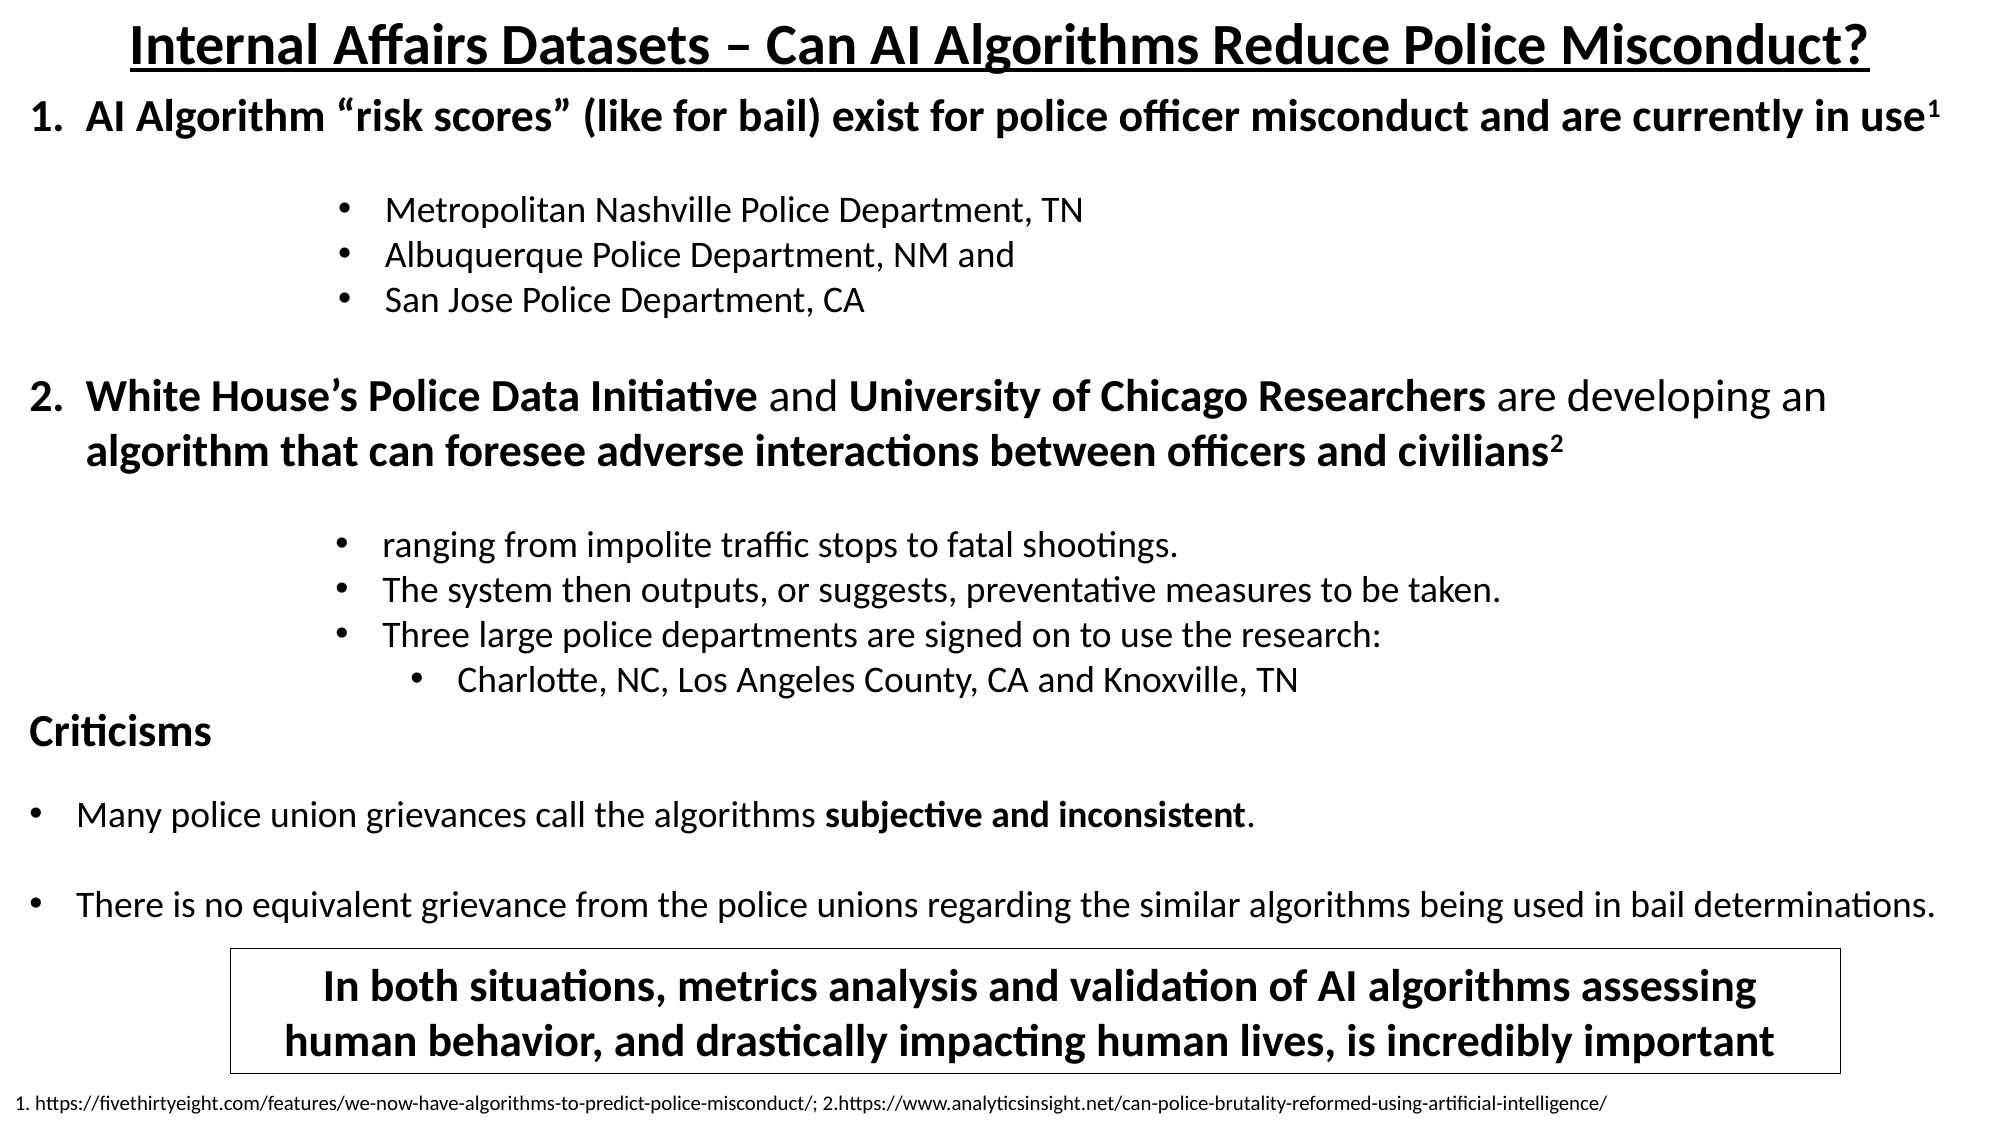

Internal Affairs Datasets – Can AI Algorithms Reduce Police Misconduct?
AI Algorithm “risk scores” (like for bail) exist for police officer misconduct and are currently in use1

Metropolitan Nashville Police Department, TN
Albuquerque Police Department, NM and
San Jose Police Department, CA

White House’s Police Data Initiative and University of Chicago Researchers are developing an algorithm that can foresee adverse interactions between officers and civilians2

ranging from impolite traffic stops to fatal shootings.
The system then outputs, or suggests, preventative measures to be taken.
Three large police departments are signed on to use the research:
Charlotte, NC, Los Angeles County, CA and Knoxville, TN
Criticisms

Many police union grievances call the algorithms subjective and inconsistent.

There is no equivalent grievance from the police unions regarding the similar algorithms being used in bail determinations.

 In both situations, metrics analysis and validation of AI algorithms assessing human behavior, and drastically impacting human lives, is incredibly important
1. https://fivethirtyeight.com/features/we-now-have-algorithms-to-predict-police-misconduct/; 2.https://www.analyticsinsight.net/can-police-brutality-reformed-using-artificial-intelligence/